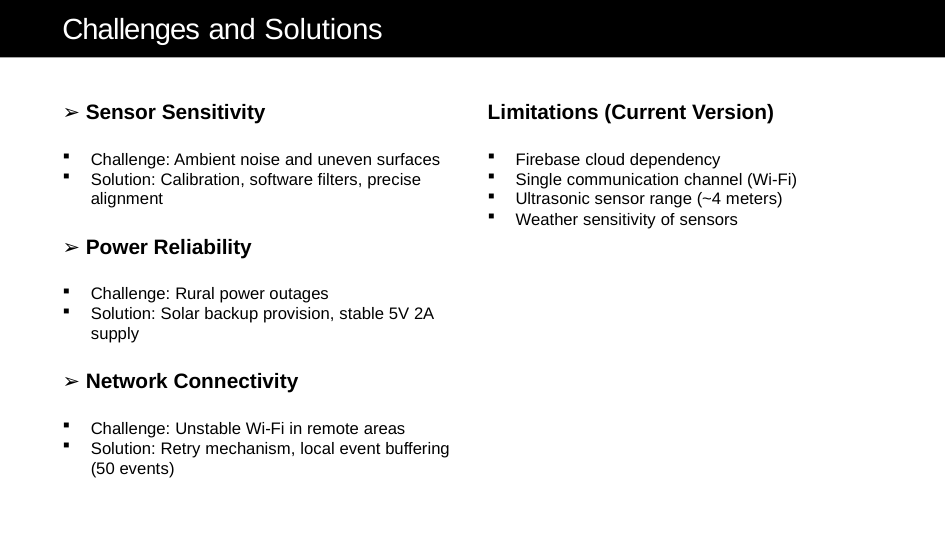

# Challenges and Solutions
➢ Sensor Sensitivity

Challenge: Ambient noise and uneven surfaces
Solution: Calibration, software filters, precise alignment

➢ Power Reliability

Challenge: Rural power outages
Solution: Solar backup provision, stable 5V 2A supply

➢ Network Connectivity

Challenge: Unstable Wi-Fi in remote areas
Solution: Retry mechanism, local event buffering (50 events)
Limitations (Current Version)

Firebase cloud dependency
Single communication channel (Wi-Fi)
Ultrasonic sensor range (~4 meters)
Weather sensitivity of sensors